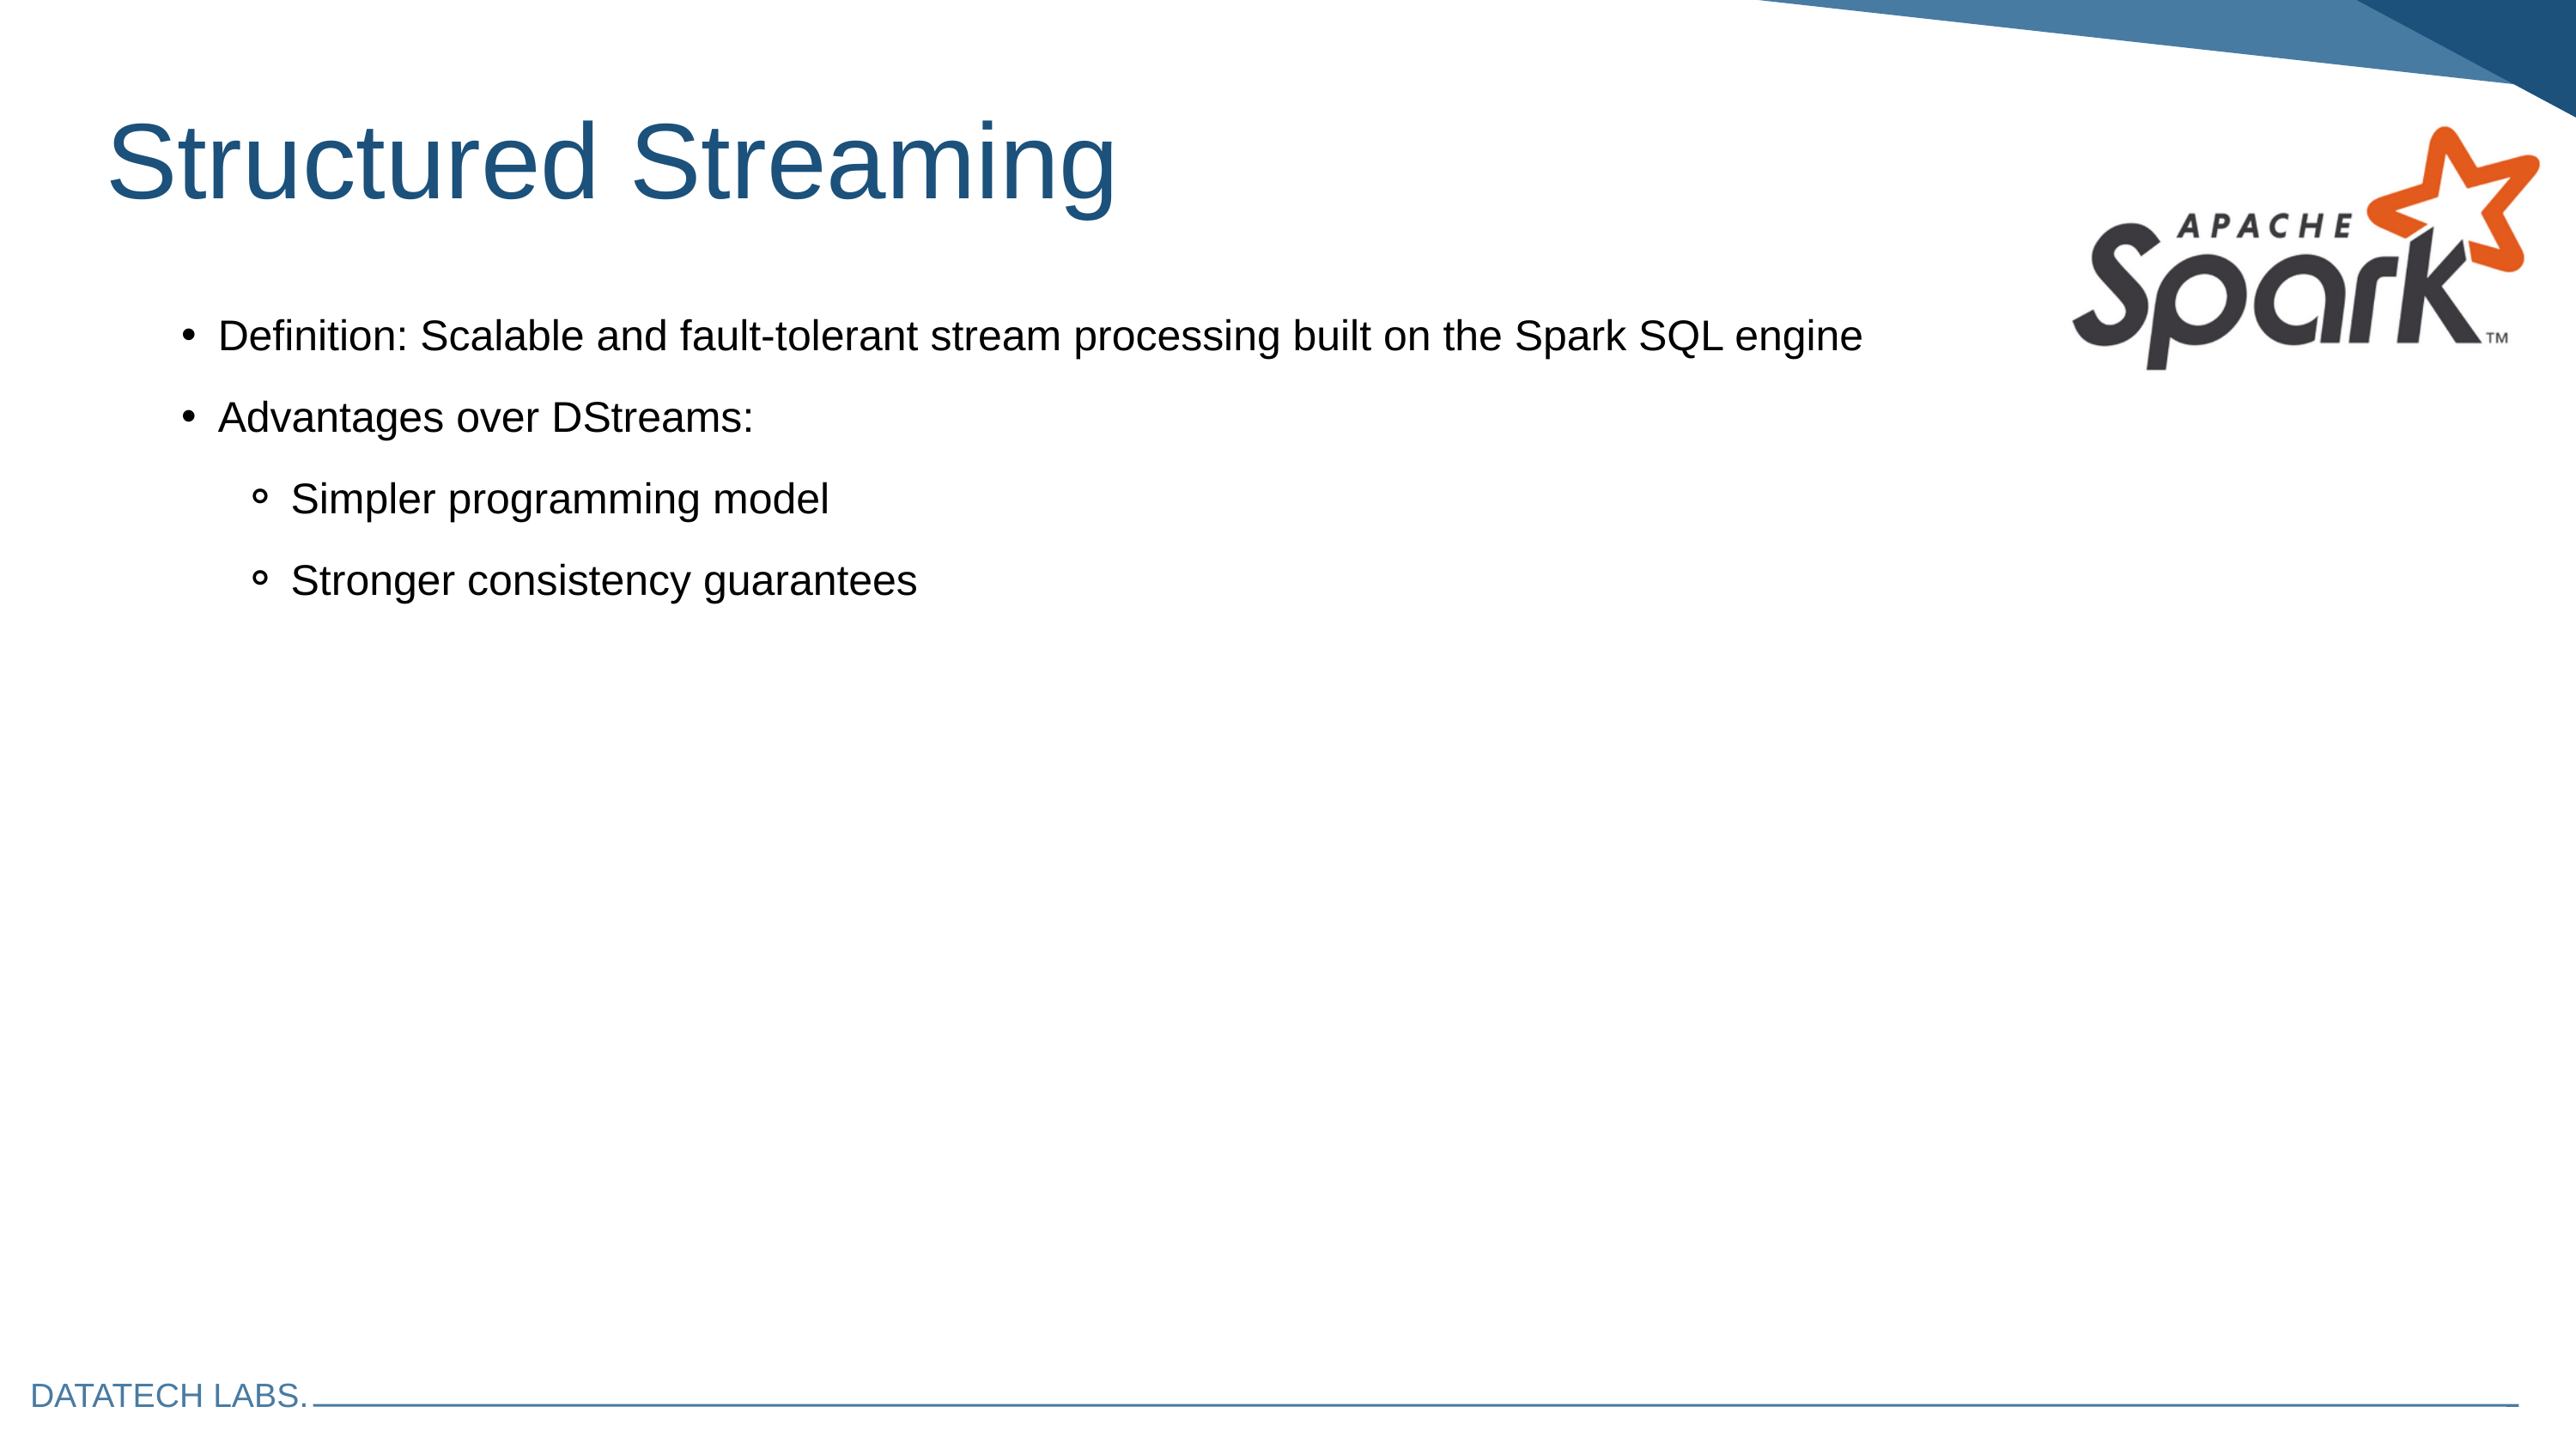

Structured Streaming

Definition: Scalable and fault-tolerant stream processing built on the Spark SQL engine
Advantages over DStreams:
Simpler programming model
Stronger consistency guarantees
DATATECH LABS.